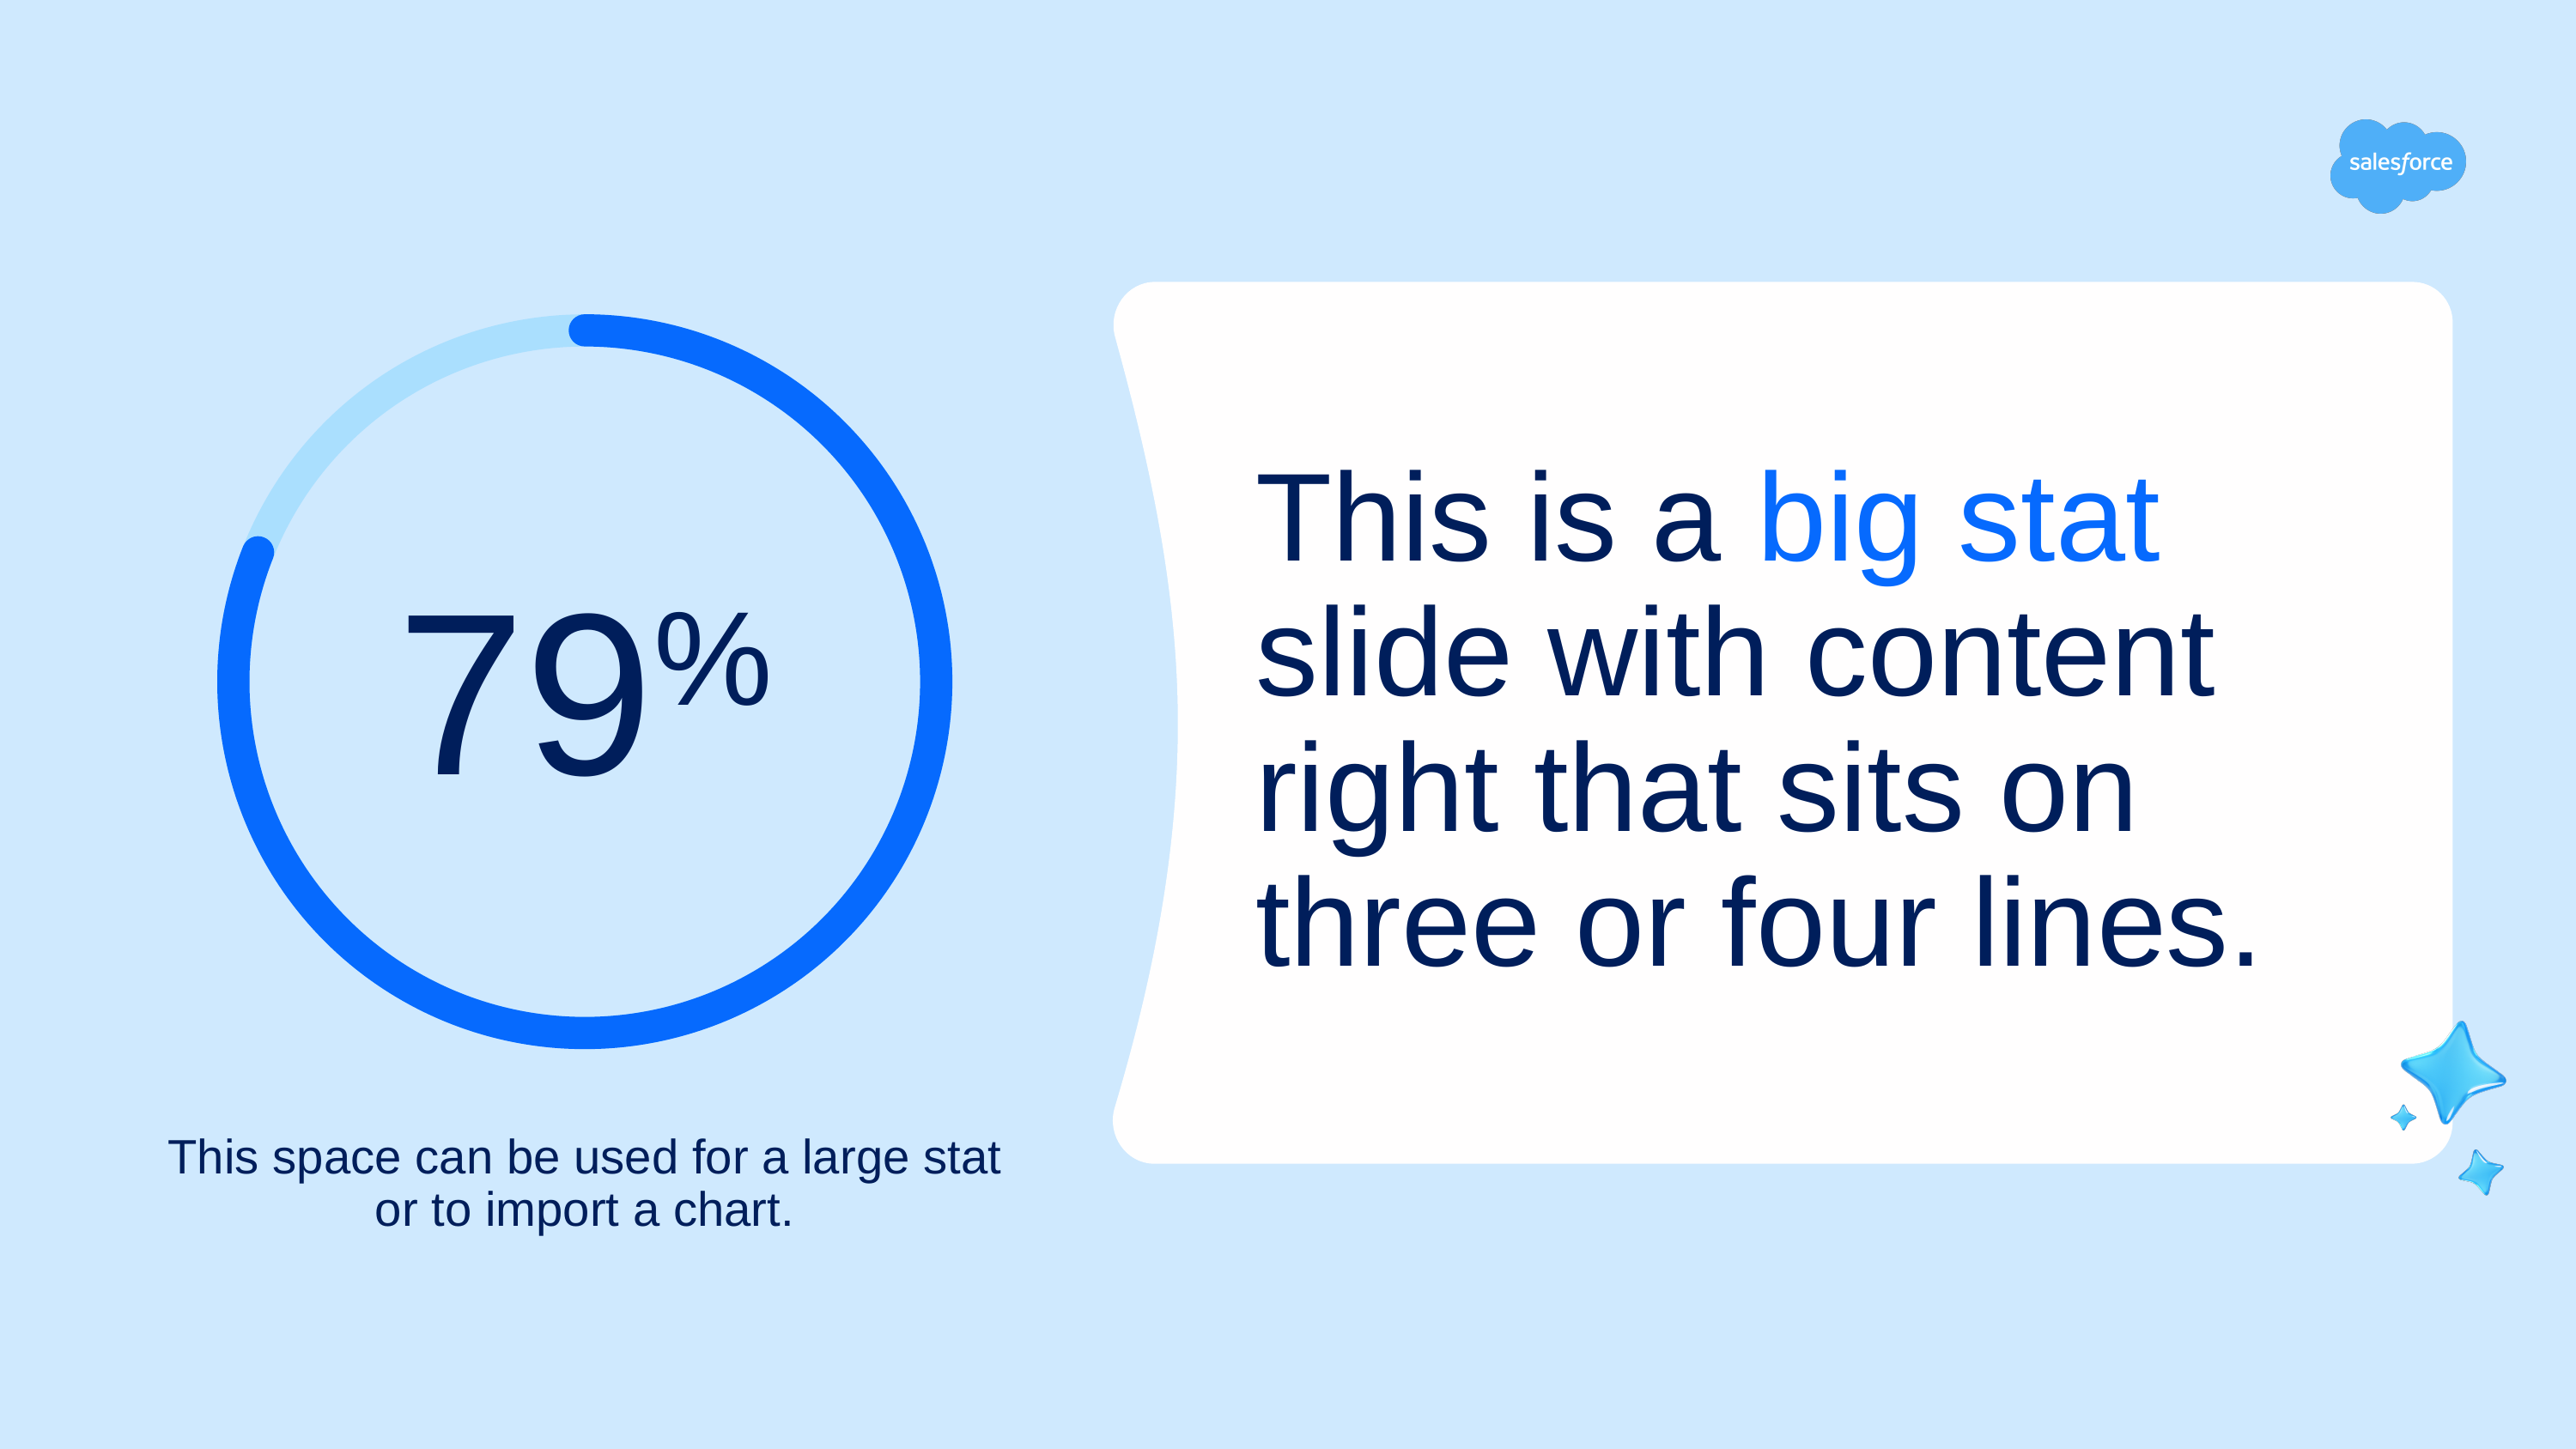

# This is a big stat slide with content right that sits on three or four lines.
79%
This space can be used for a large stat or to import a chart.